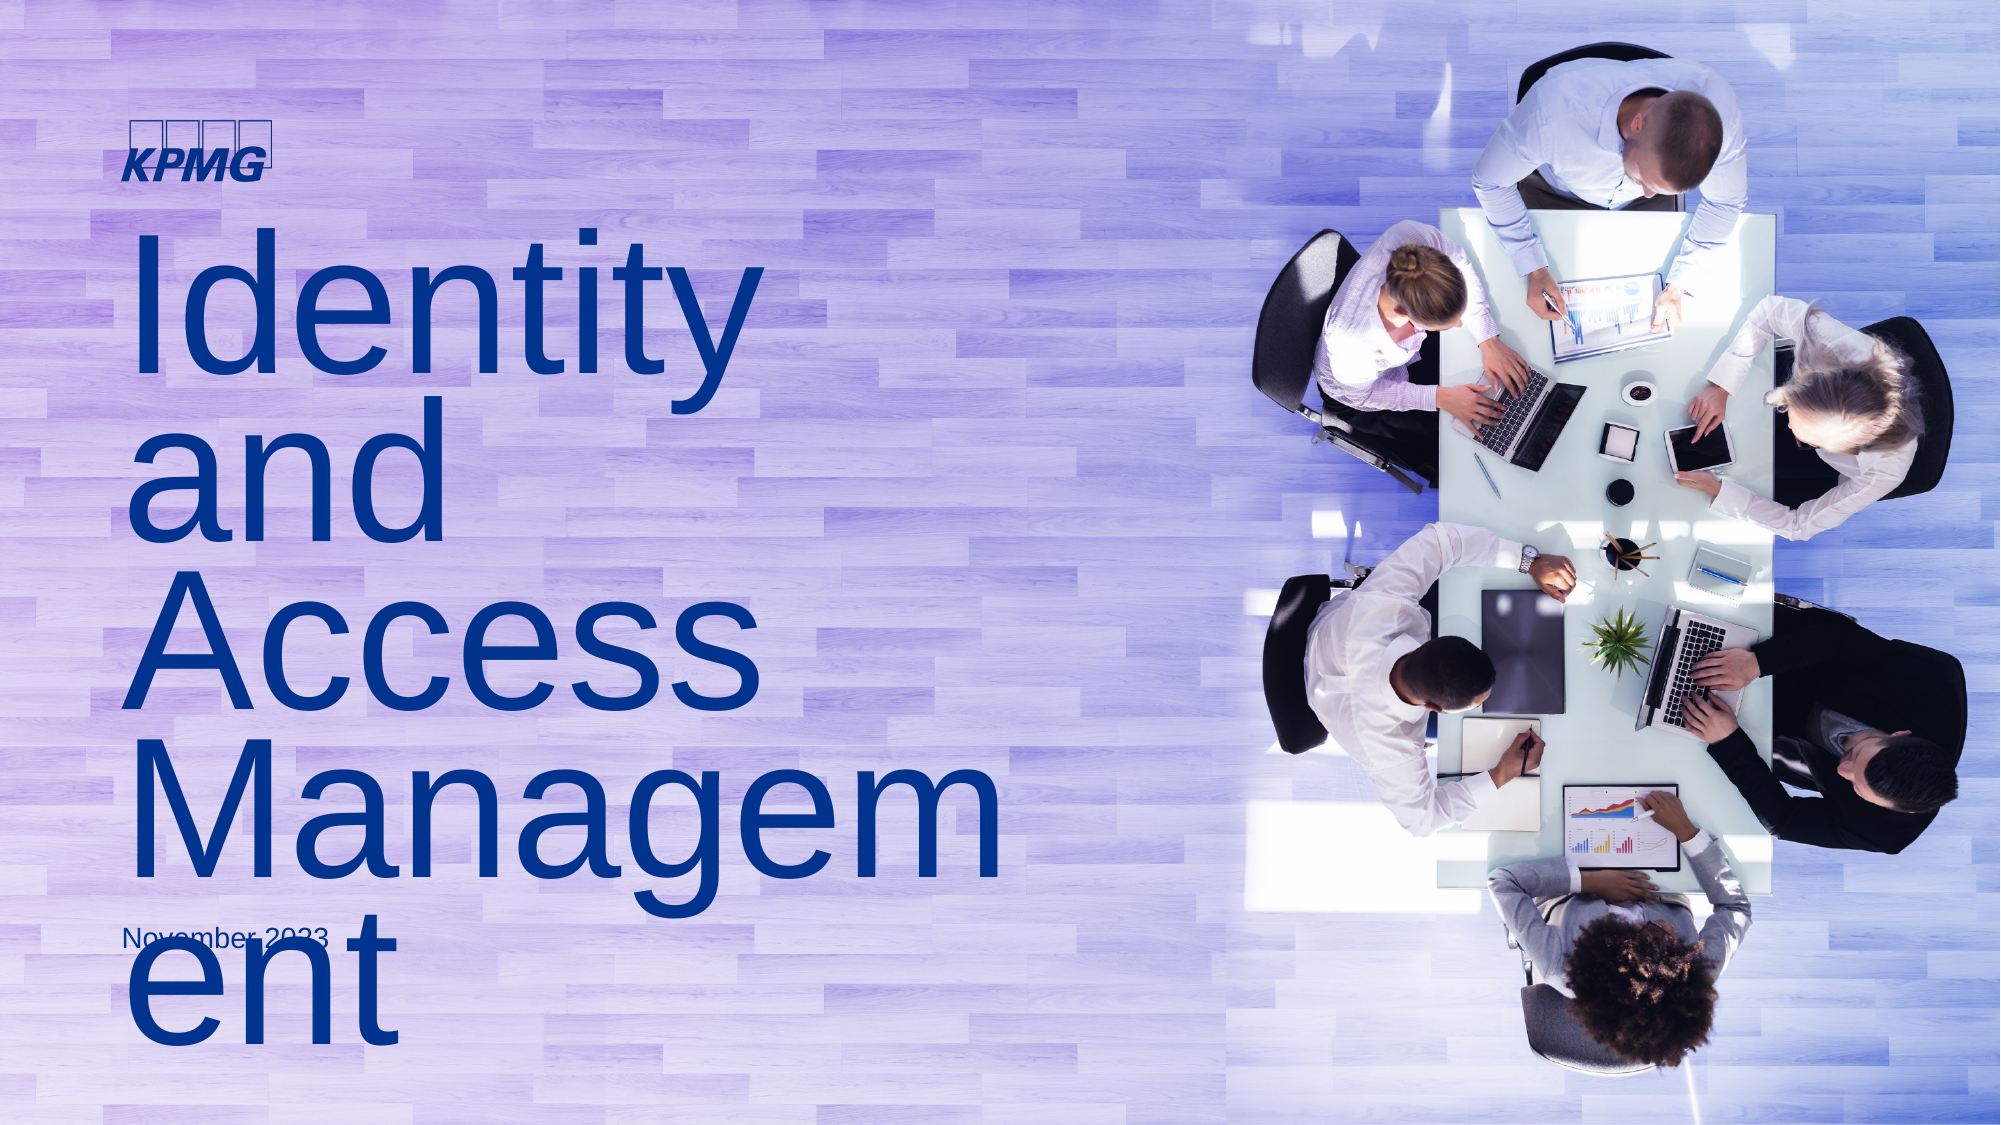

# Identity and Access Management
November 2023